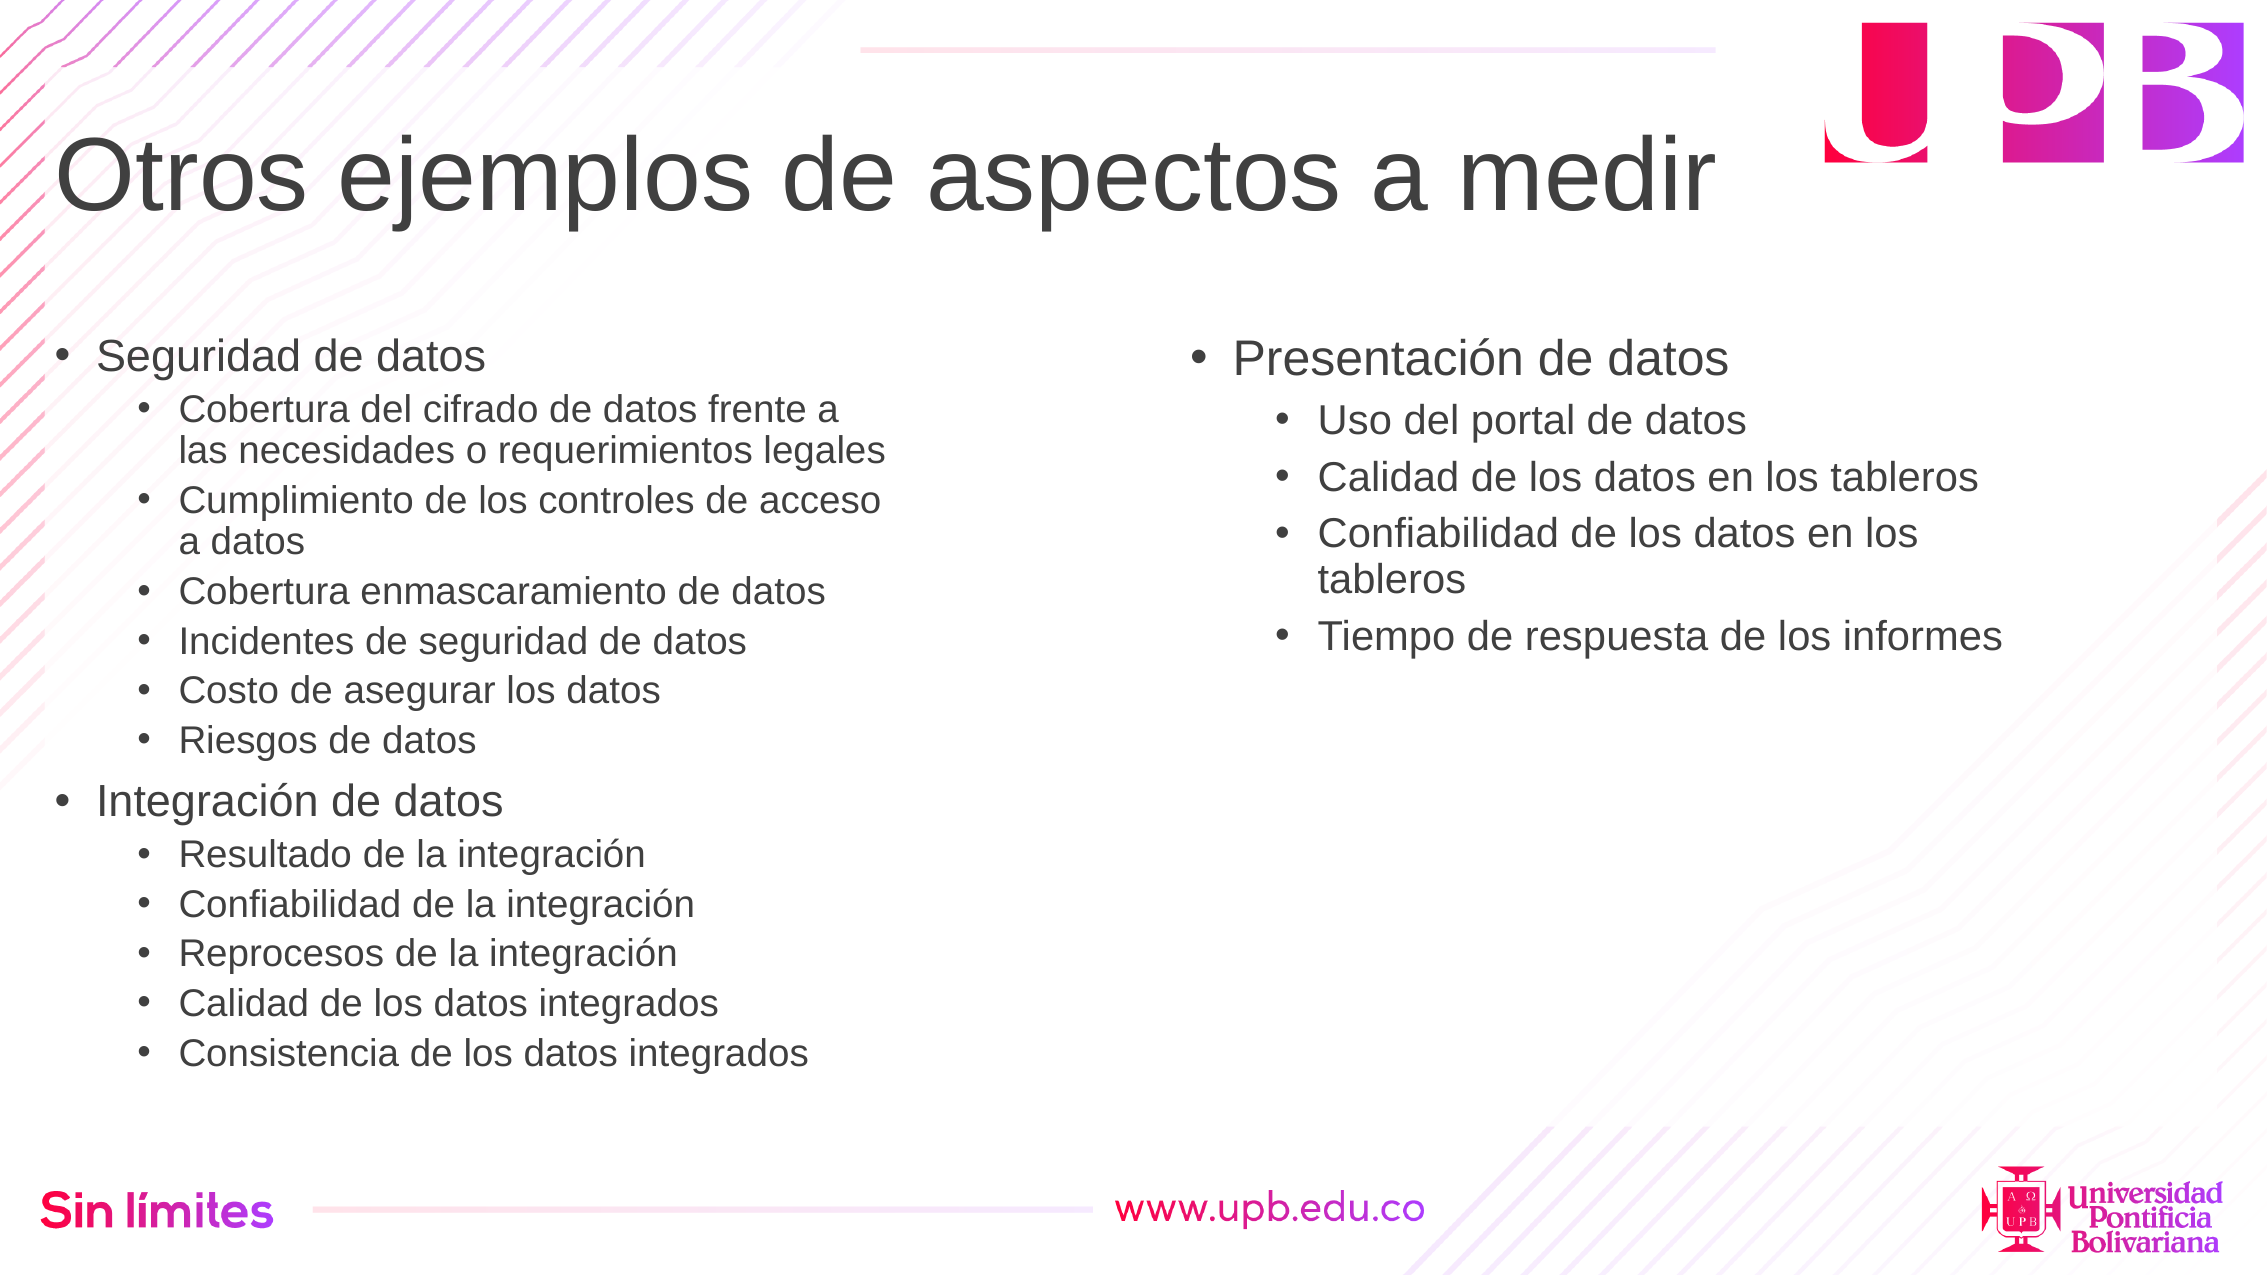

# Otros ejemplos de aspectos a medir
Seguridad de datos
Cobertura del cifrado de datos frente a las necesidades o requerimientos legales
Cumplimiento de los controles de acceso a datos
Cobertura enmascaramiento de datos
Incidentes de seguridad de datos
Costo de asegurar los datos
Riesgos de datos
Integración de datos
Resultado de la integración
Confiabilidad de la integración
Reprocesos de la integración
Calidad de los datos integrados
Consistencia de los datos integrados

Presentación de datos
Uso del portal de datos
Calidad de los datos en los tableros
Confiabilidad de los datos en los tableros
Tiempo de respuesta de los informes